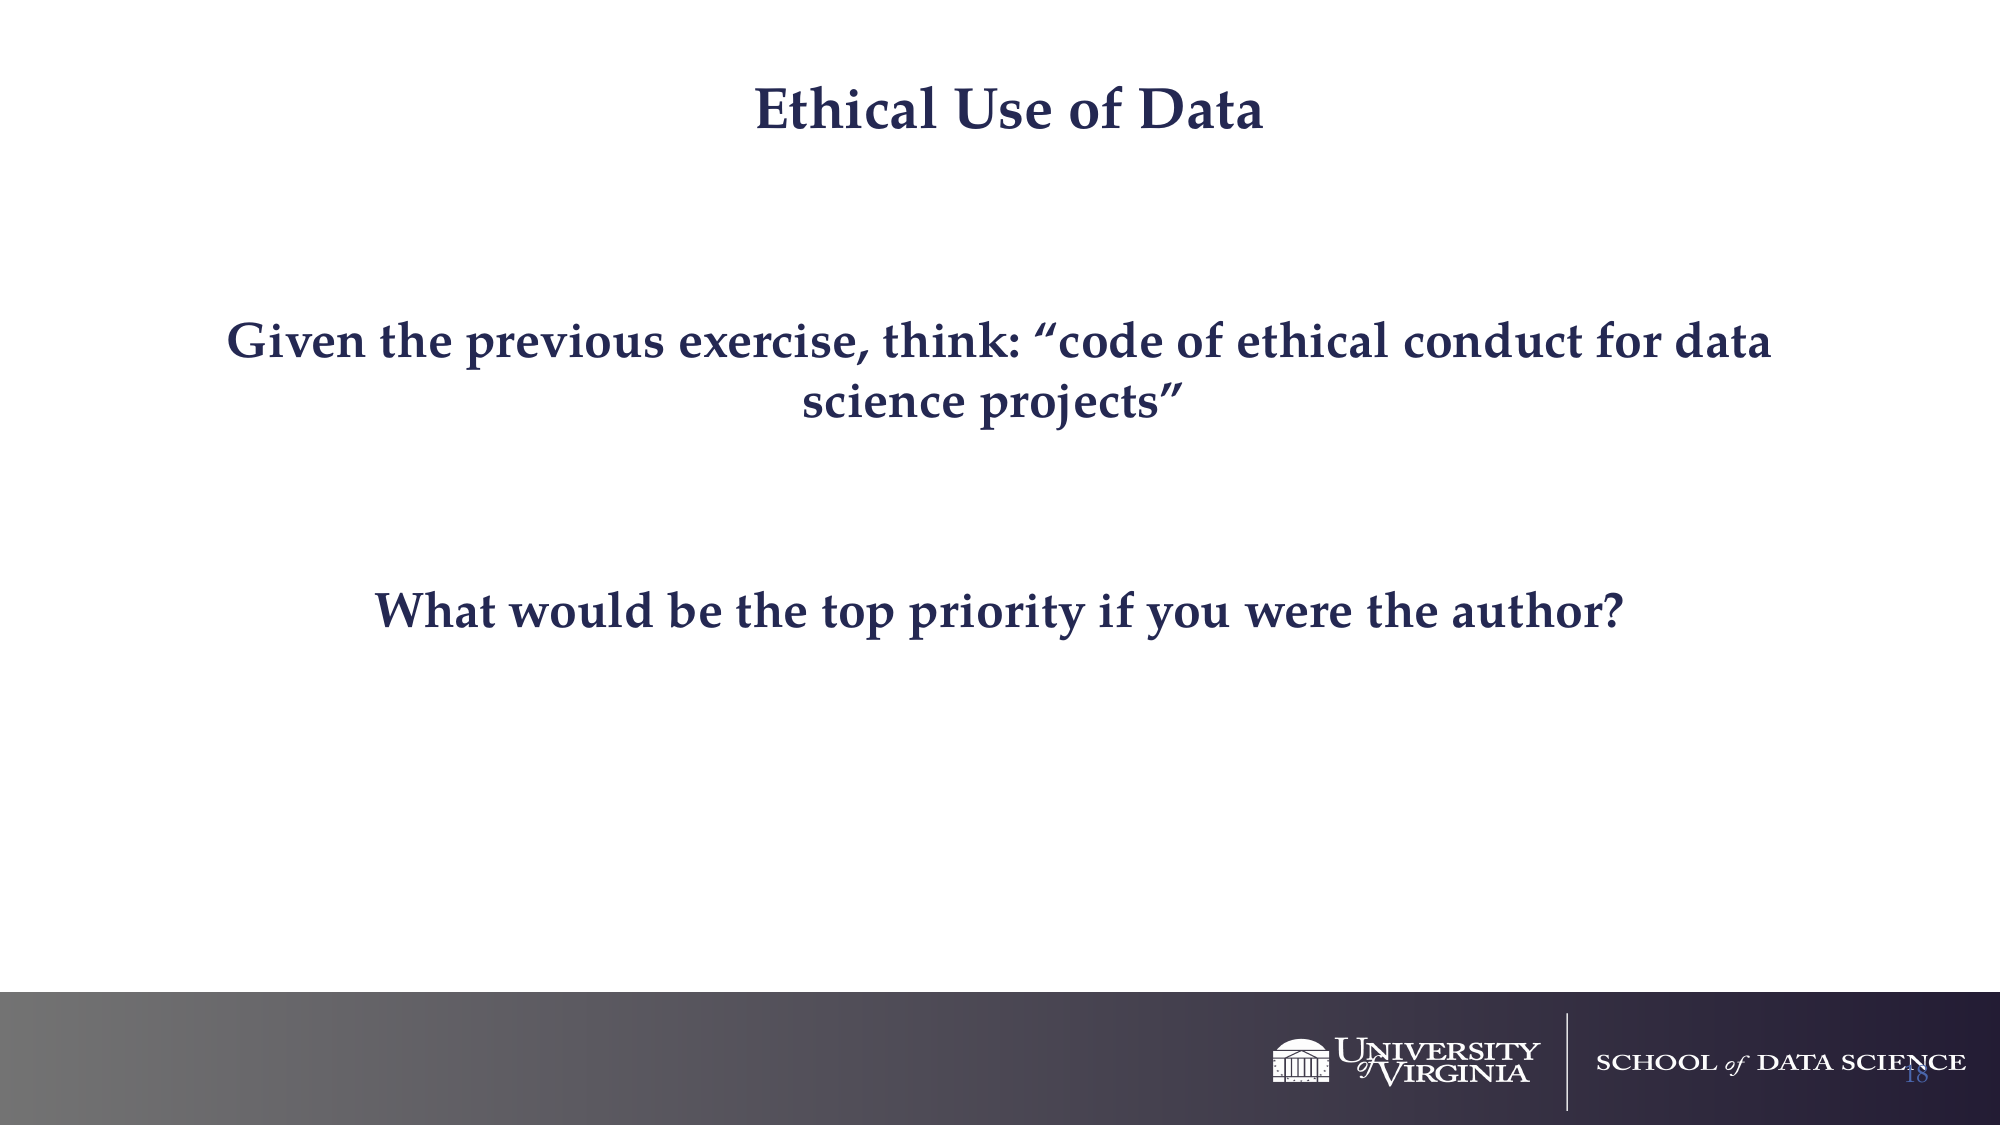

# Ethical Use of Data
Given the previous exercise, think: “code of ethical conduct for data science projects”

What would be the top priority if you were the author?

18